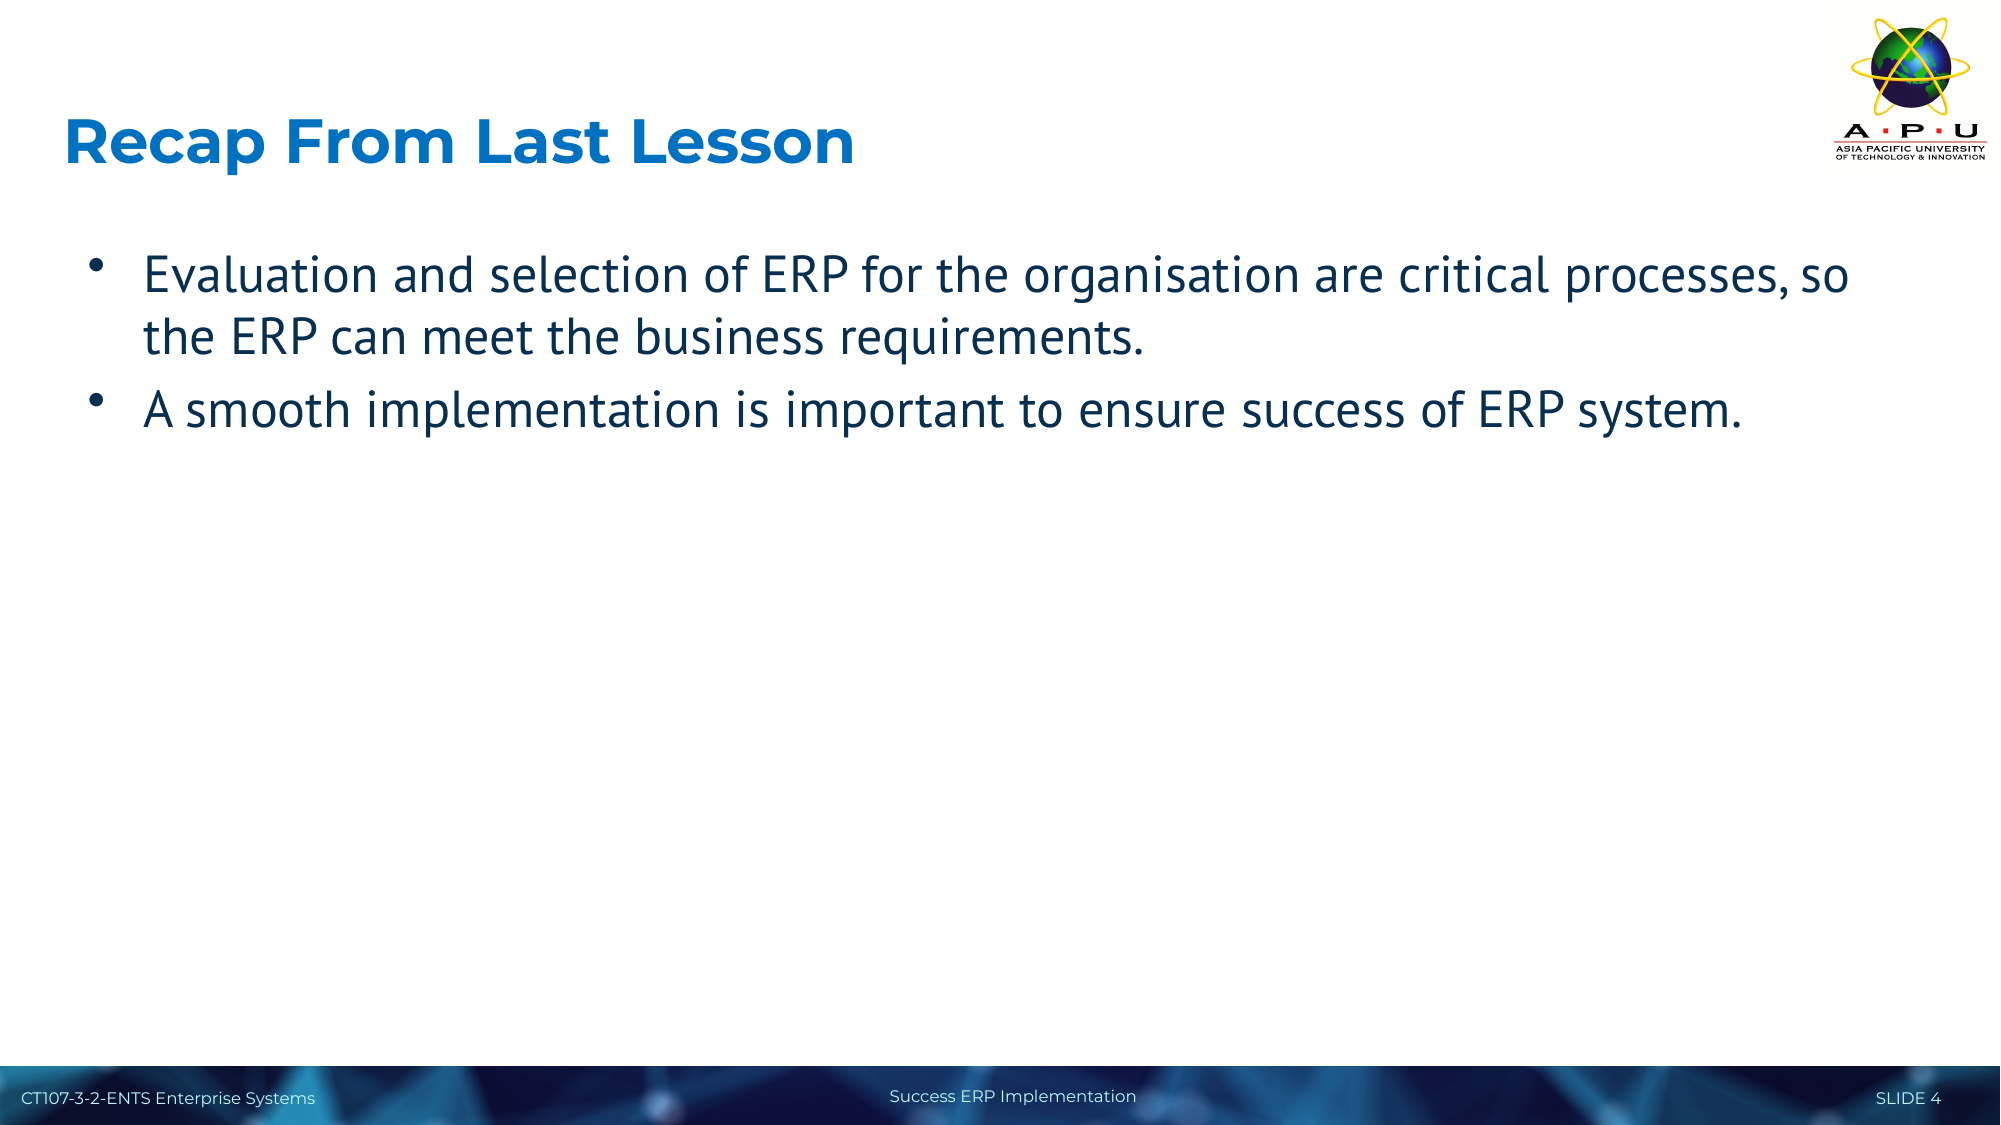

# Recap From Last Lesson
Evaluation and selection of ERP for the organisation are critical processes, so the ERP can meet the business requirements.
A smooth implementation is important to ensure success of ERP system.